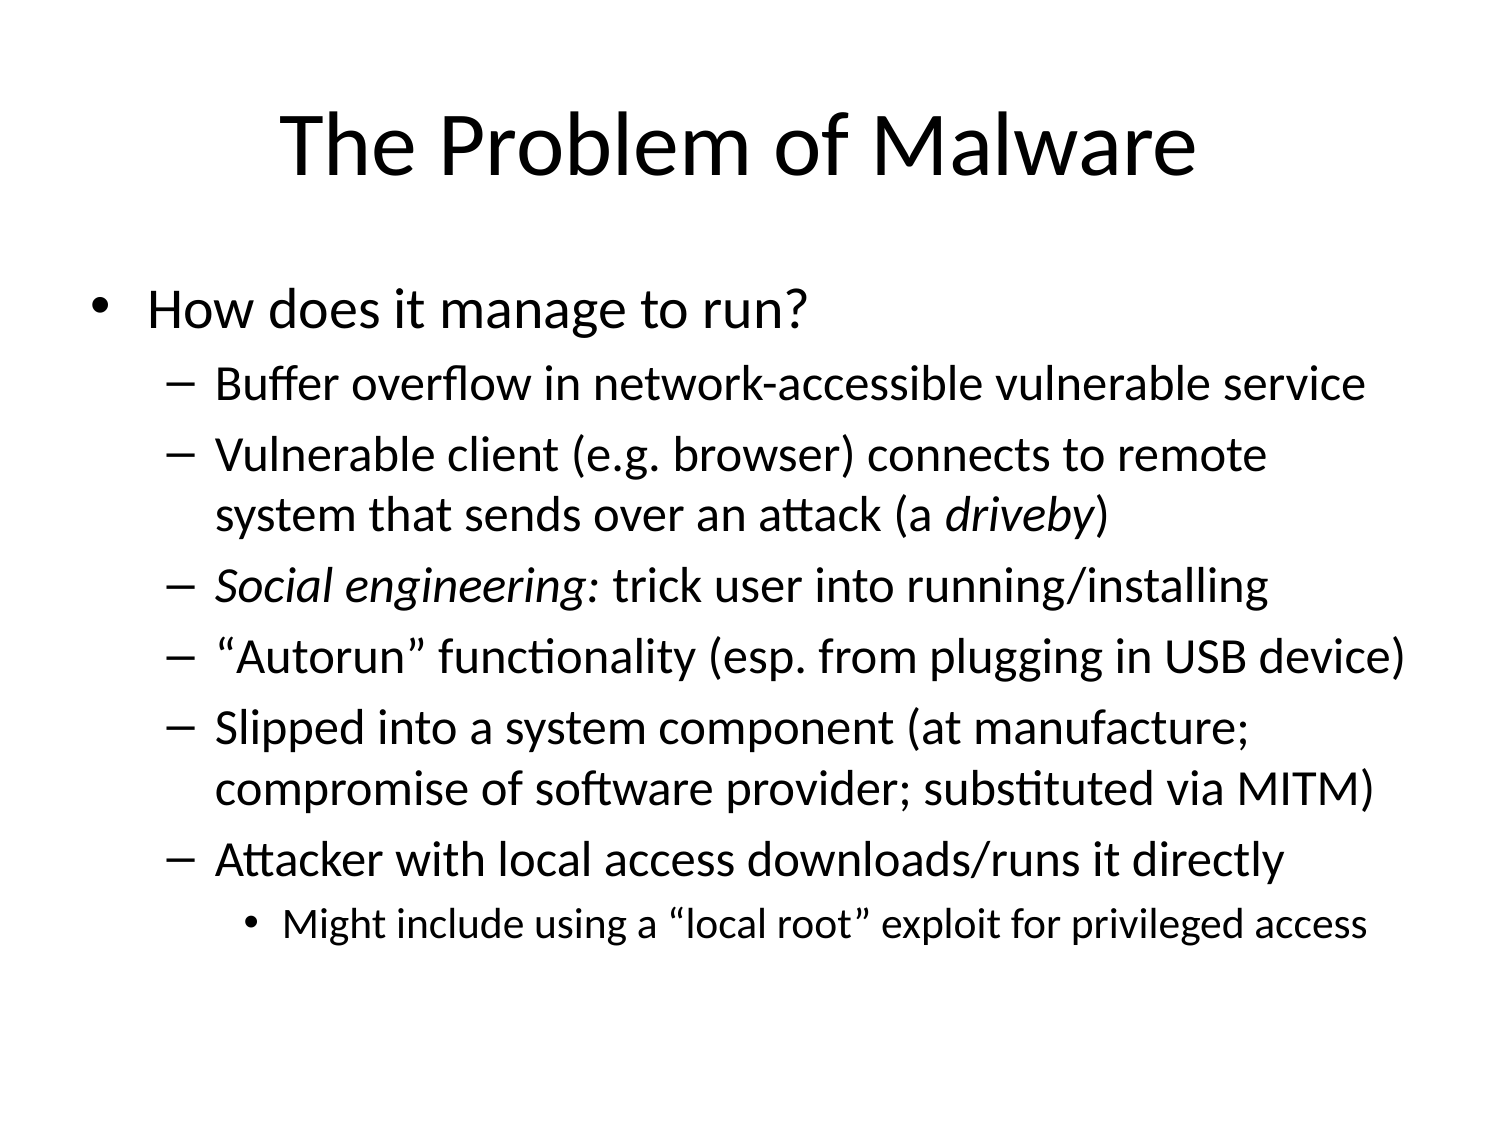

# The Problem of Malware
How does it manage to run?
Buffer overflow in network-accessible vulnerable service
Vulnerable client (e.g. browser) connects to remote system that sends over an attack (a driveby)
Social engineering: trick user into running/installing
“Autorun” functionality (esp. from plugging in USB device)
Slipped into a system component (at manufacture; compromise of software provider; substituted via MITM)
Attacker with local access downloads/runs it directly
Might include using a “local root” exploit for privileged access